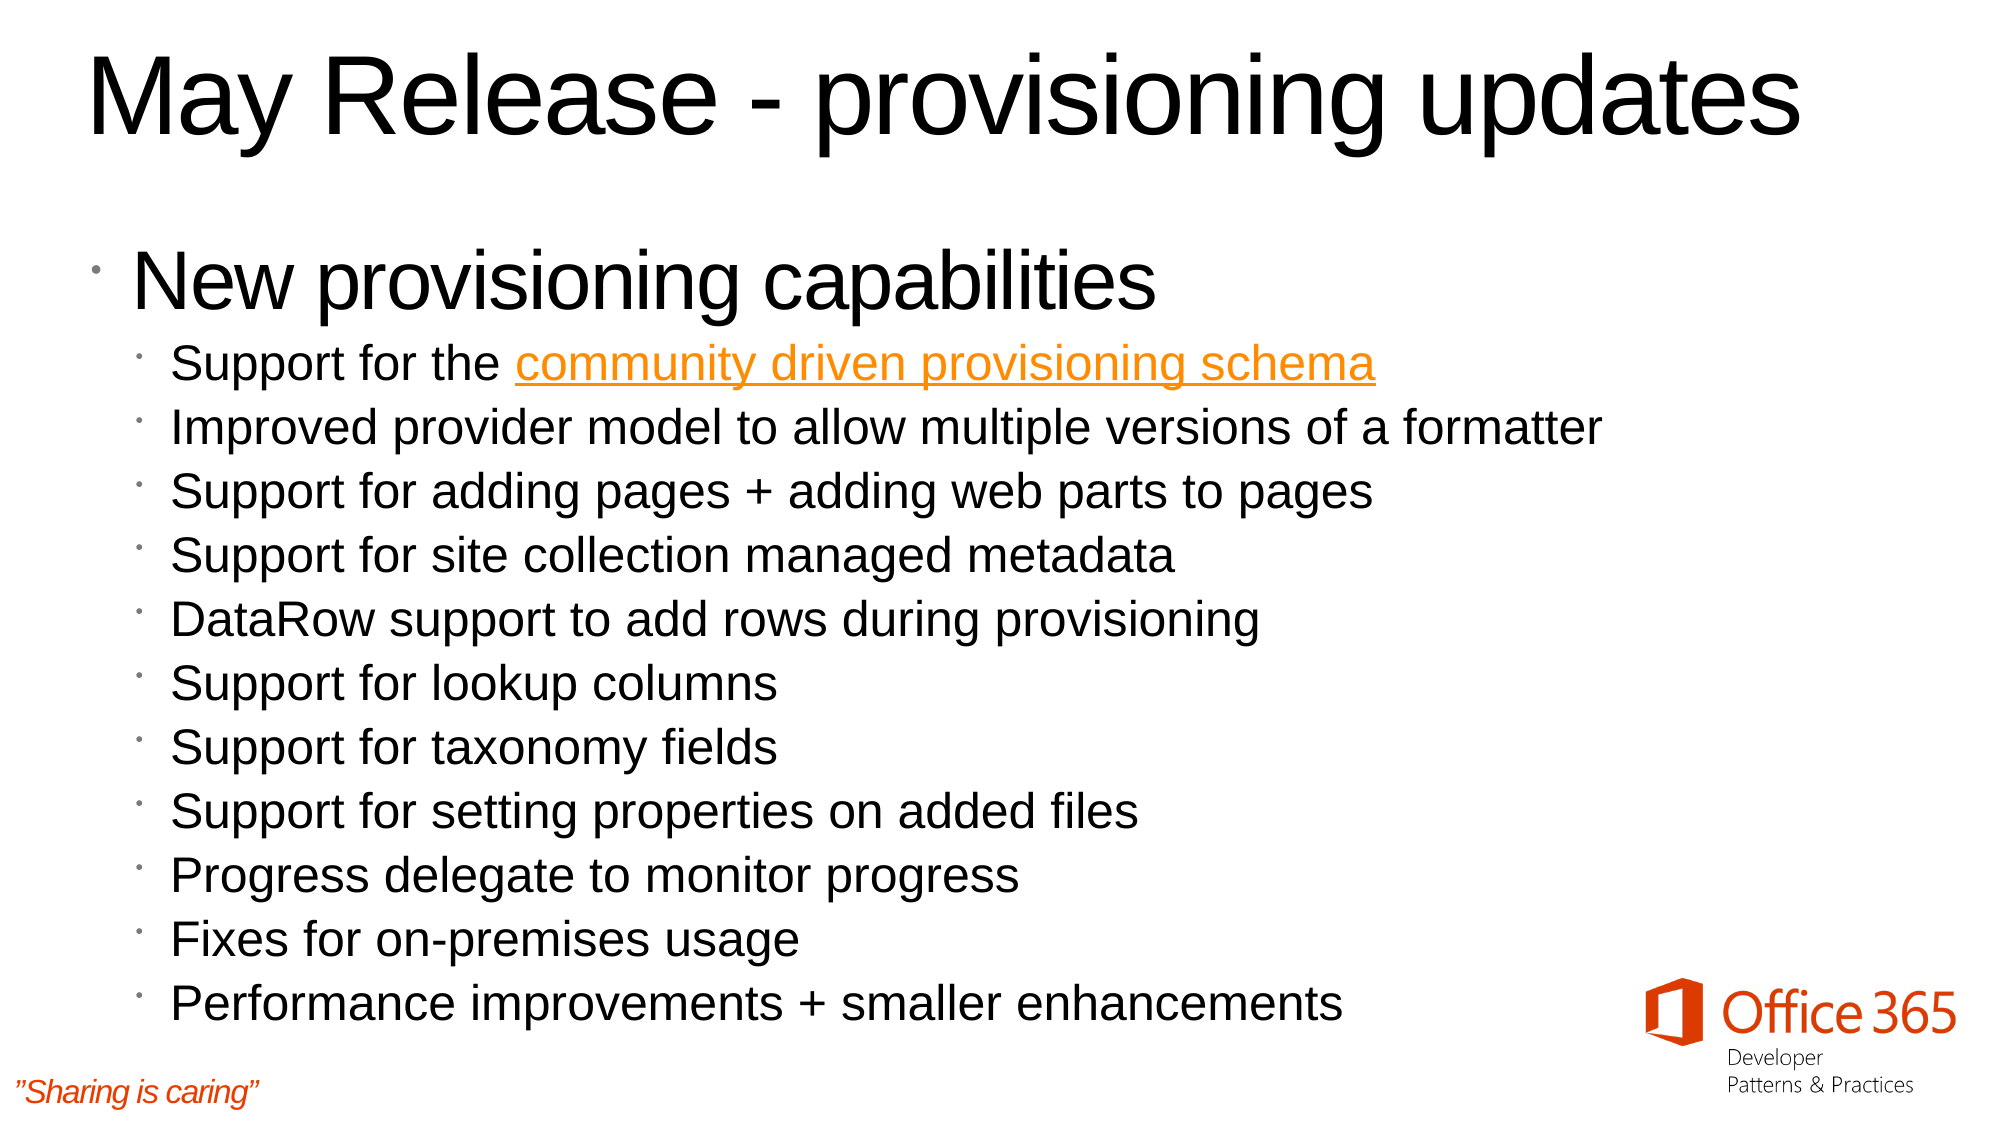

# May Release - provisioning updates
New provisioning capabilities
Support for the community driven provisioning schema
Improved provider model to allow multiple versions of a formatter
Support for adding pages + adding web parts to pages
Support for site collection managed metadata
DataRow support to add rows during provisioning
Support for lookup columns
Support for taxonomy fields
Support for setting properties on added files
Progress delegate to monitor progress
Fixes for on-premises usage
Performance improvements + smaller enhancements